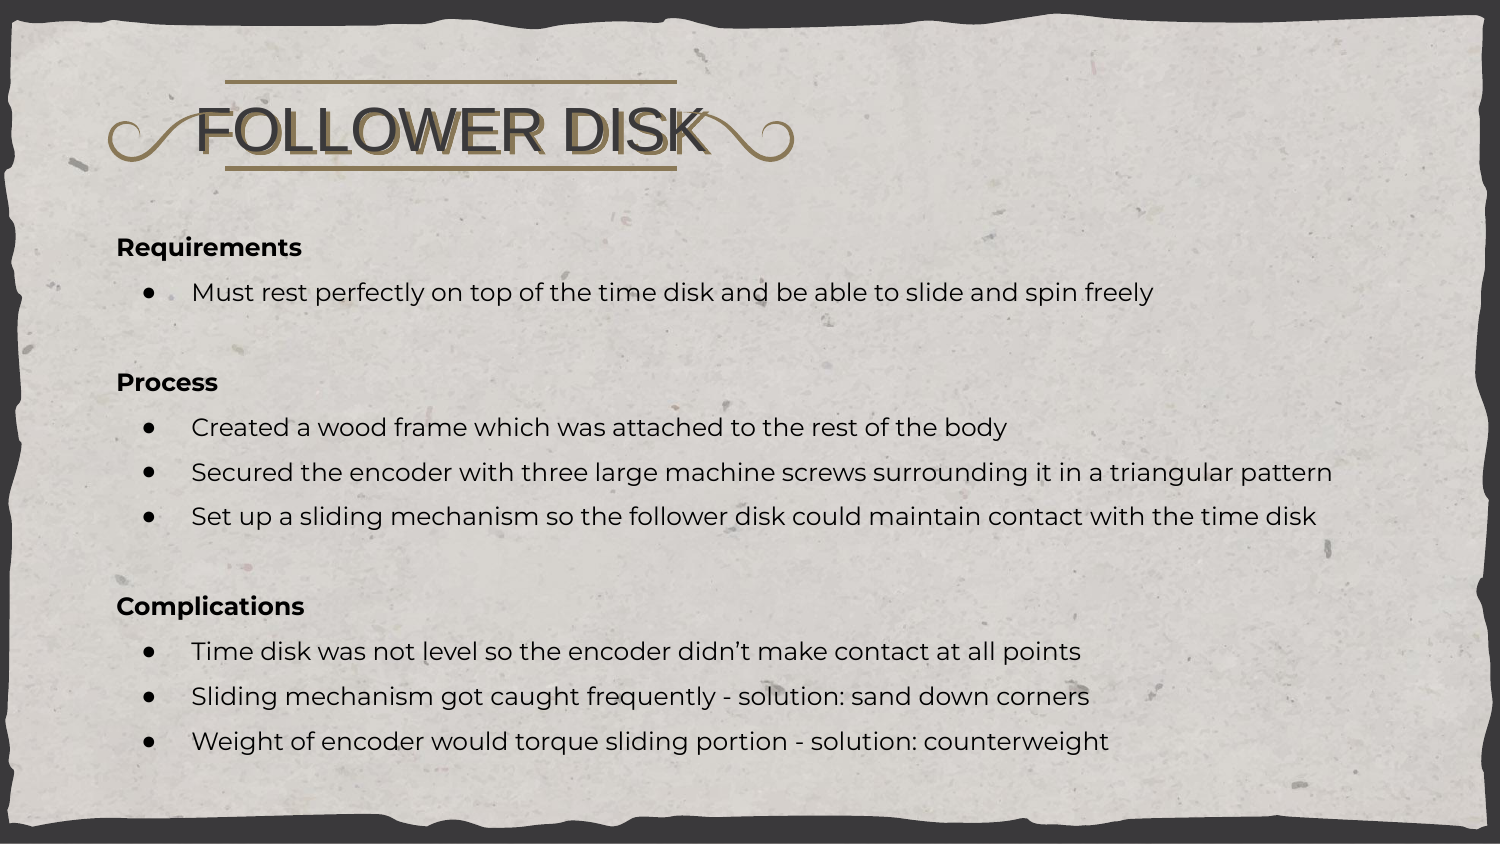

# FOLLOWER DISK

Requirements
Must rest perfectly on top of the time disk and be able to slide and spin freely

Process
Created a wood frame which was attached to the rest of the body
Secured the encoder with three large machine screws surrounding it in a triangular pattern
Set up a sliding mechanism so the follower disk could maintain contact with the time disk

Complications
Time disk was not level so the encoder didn’t make contact at all points
Sliding mechanism got caught frequently - solution: sand down corners
Weight of encoder would torque sliding portion - solution: counterweight